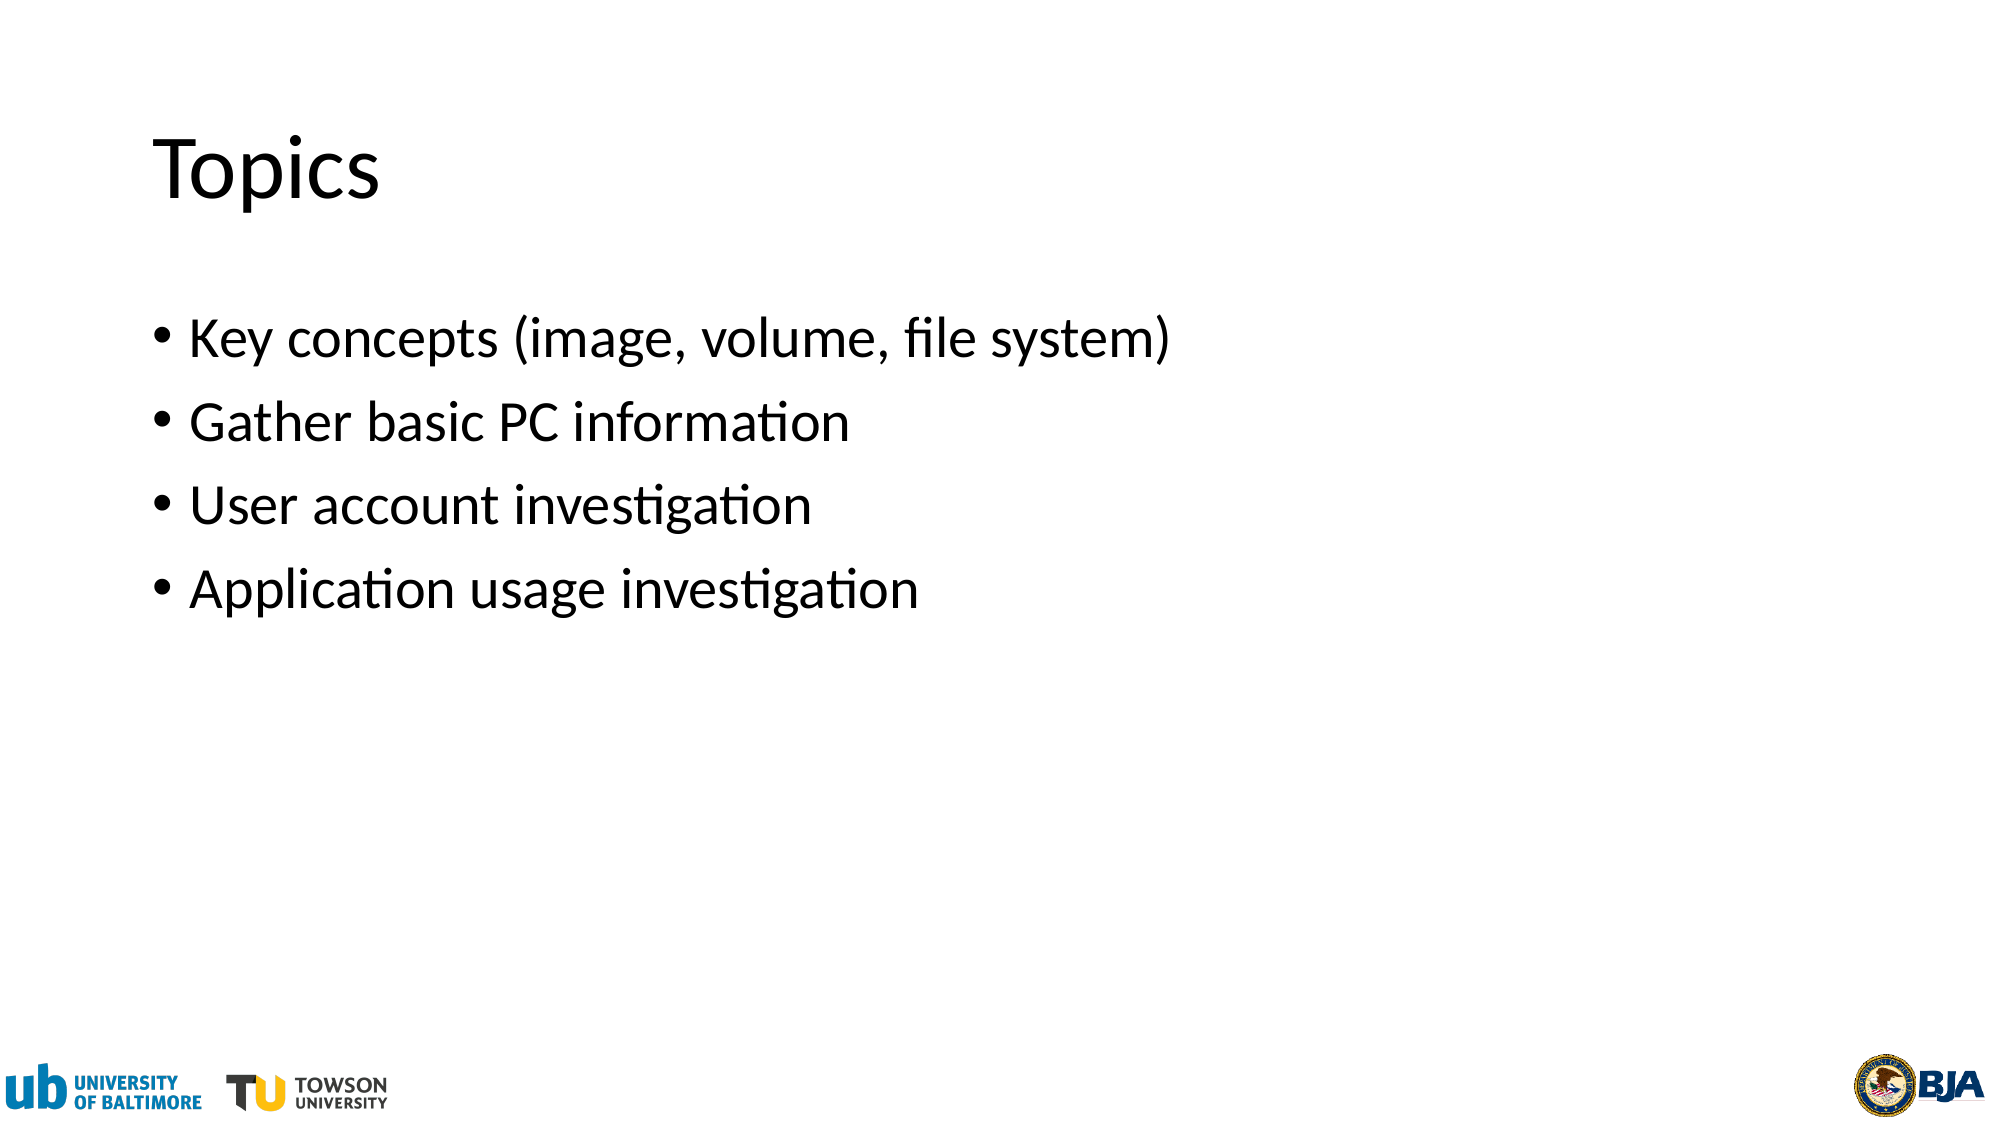

# Topics
Key concepts (image, volume, file system)
Gather basic PC information
User account investigation
Application usage investigation